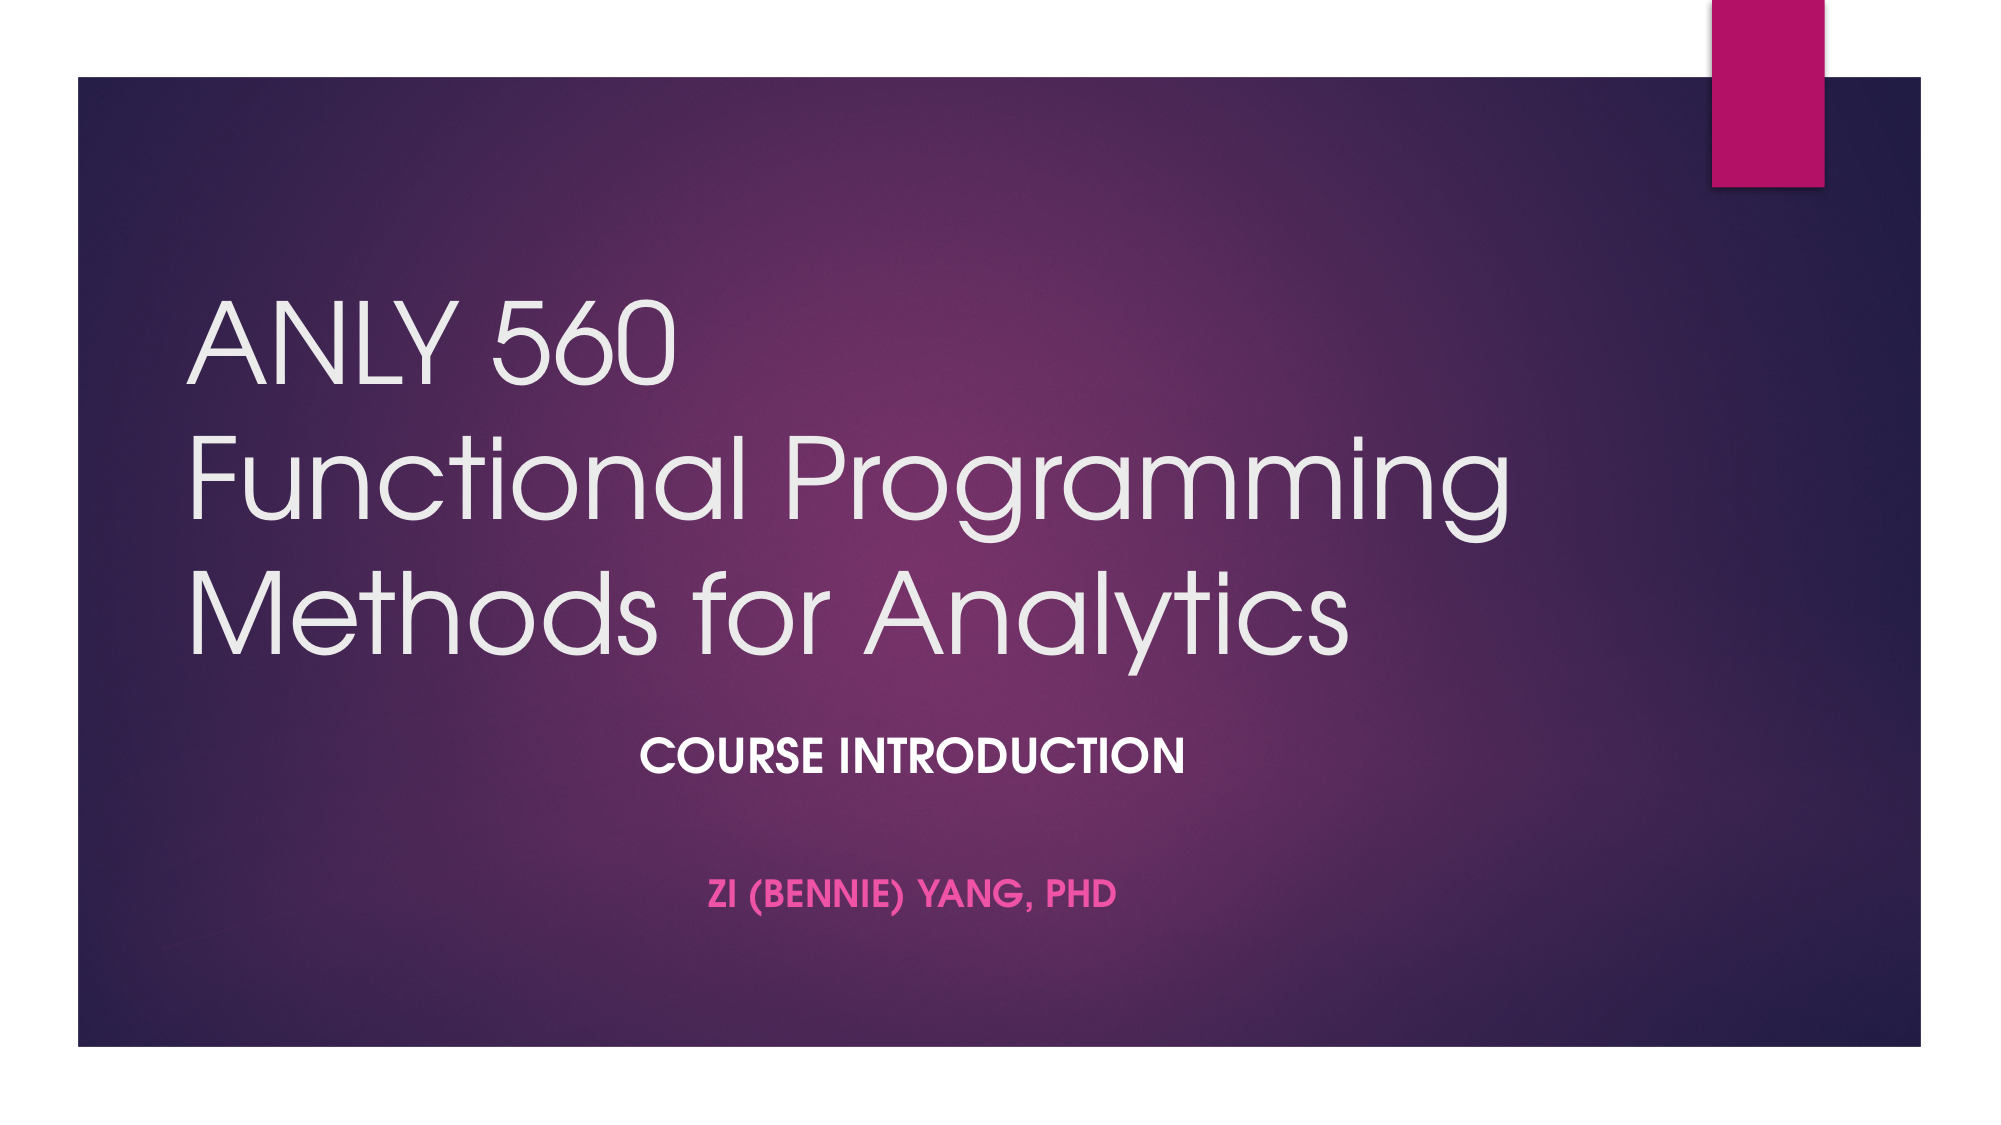

# ANLY 560 Functional Programming Methods for Analytics
Course Introduction

Zi (Bennie) Yang, PhD